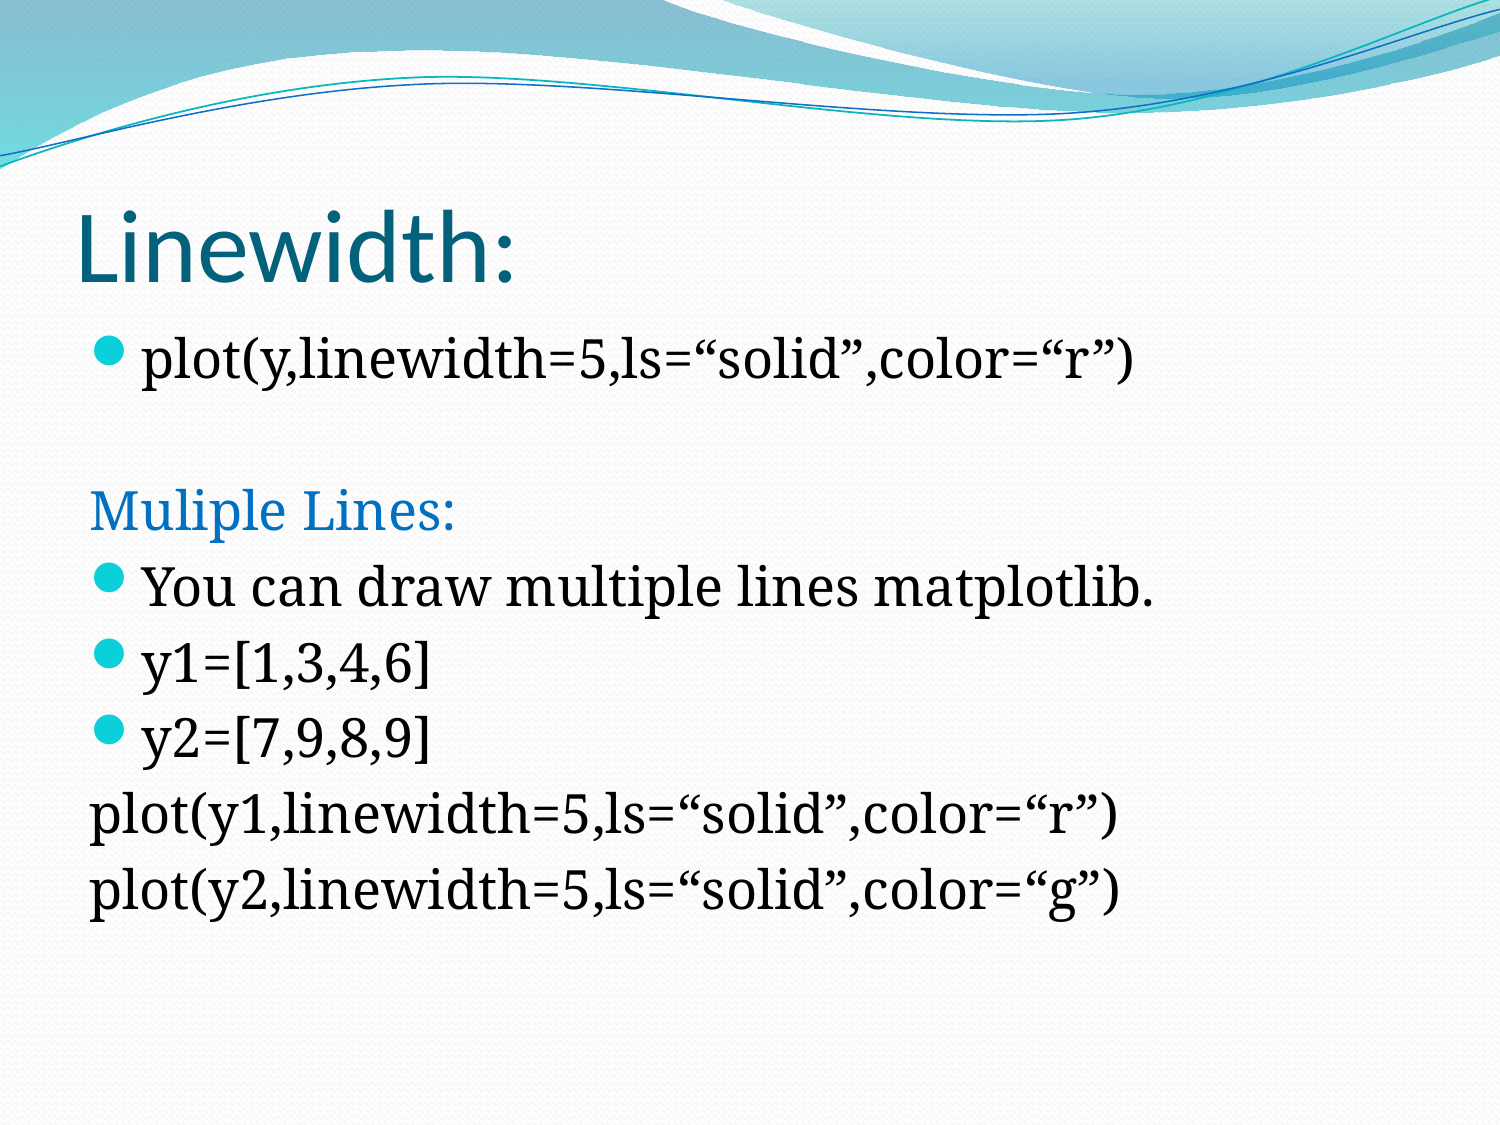

# Linewidth:
plot(y,linewidth=5,ls=“solid”,color=“r”)

Muliple Lines:
You can draw multiple lines matplotlib.
y1=[1,3,4,6]
y2=[7,9,8,9]
plot(y1,linewidth=5,ls=“solid”,color=“r”)
plot(y2,linewidth=5,ls=“solid”,color=“g”)